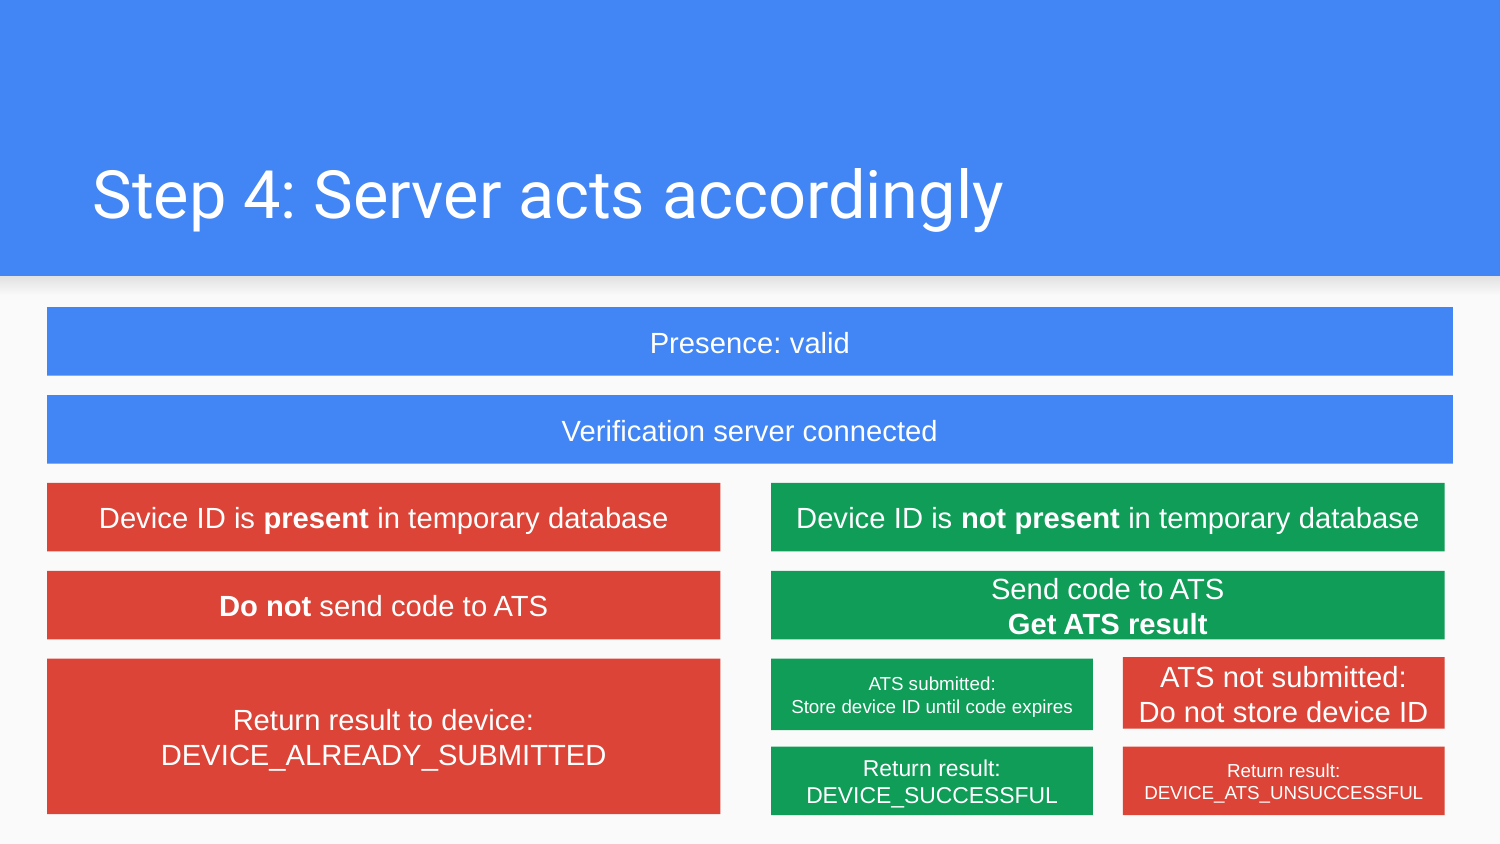

# Step 4: Server acts accordingly
Presence: valid
Verification server connected
Device ID is present in temporary database
Device ID is not present in temporary database
Do not send code to ATS
Send code to ATS
Get ATS result
ATS not submitted:
Do not store device ID
Return result to device:
DEVICE_ALREADY_SUBMITTED
ATS submitted:
Store device ID until code expires
Return result:
DEVICE_SUCCESSFUL
Return result:
DEVICE_ATS_UNSUCCESSFUL